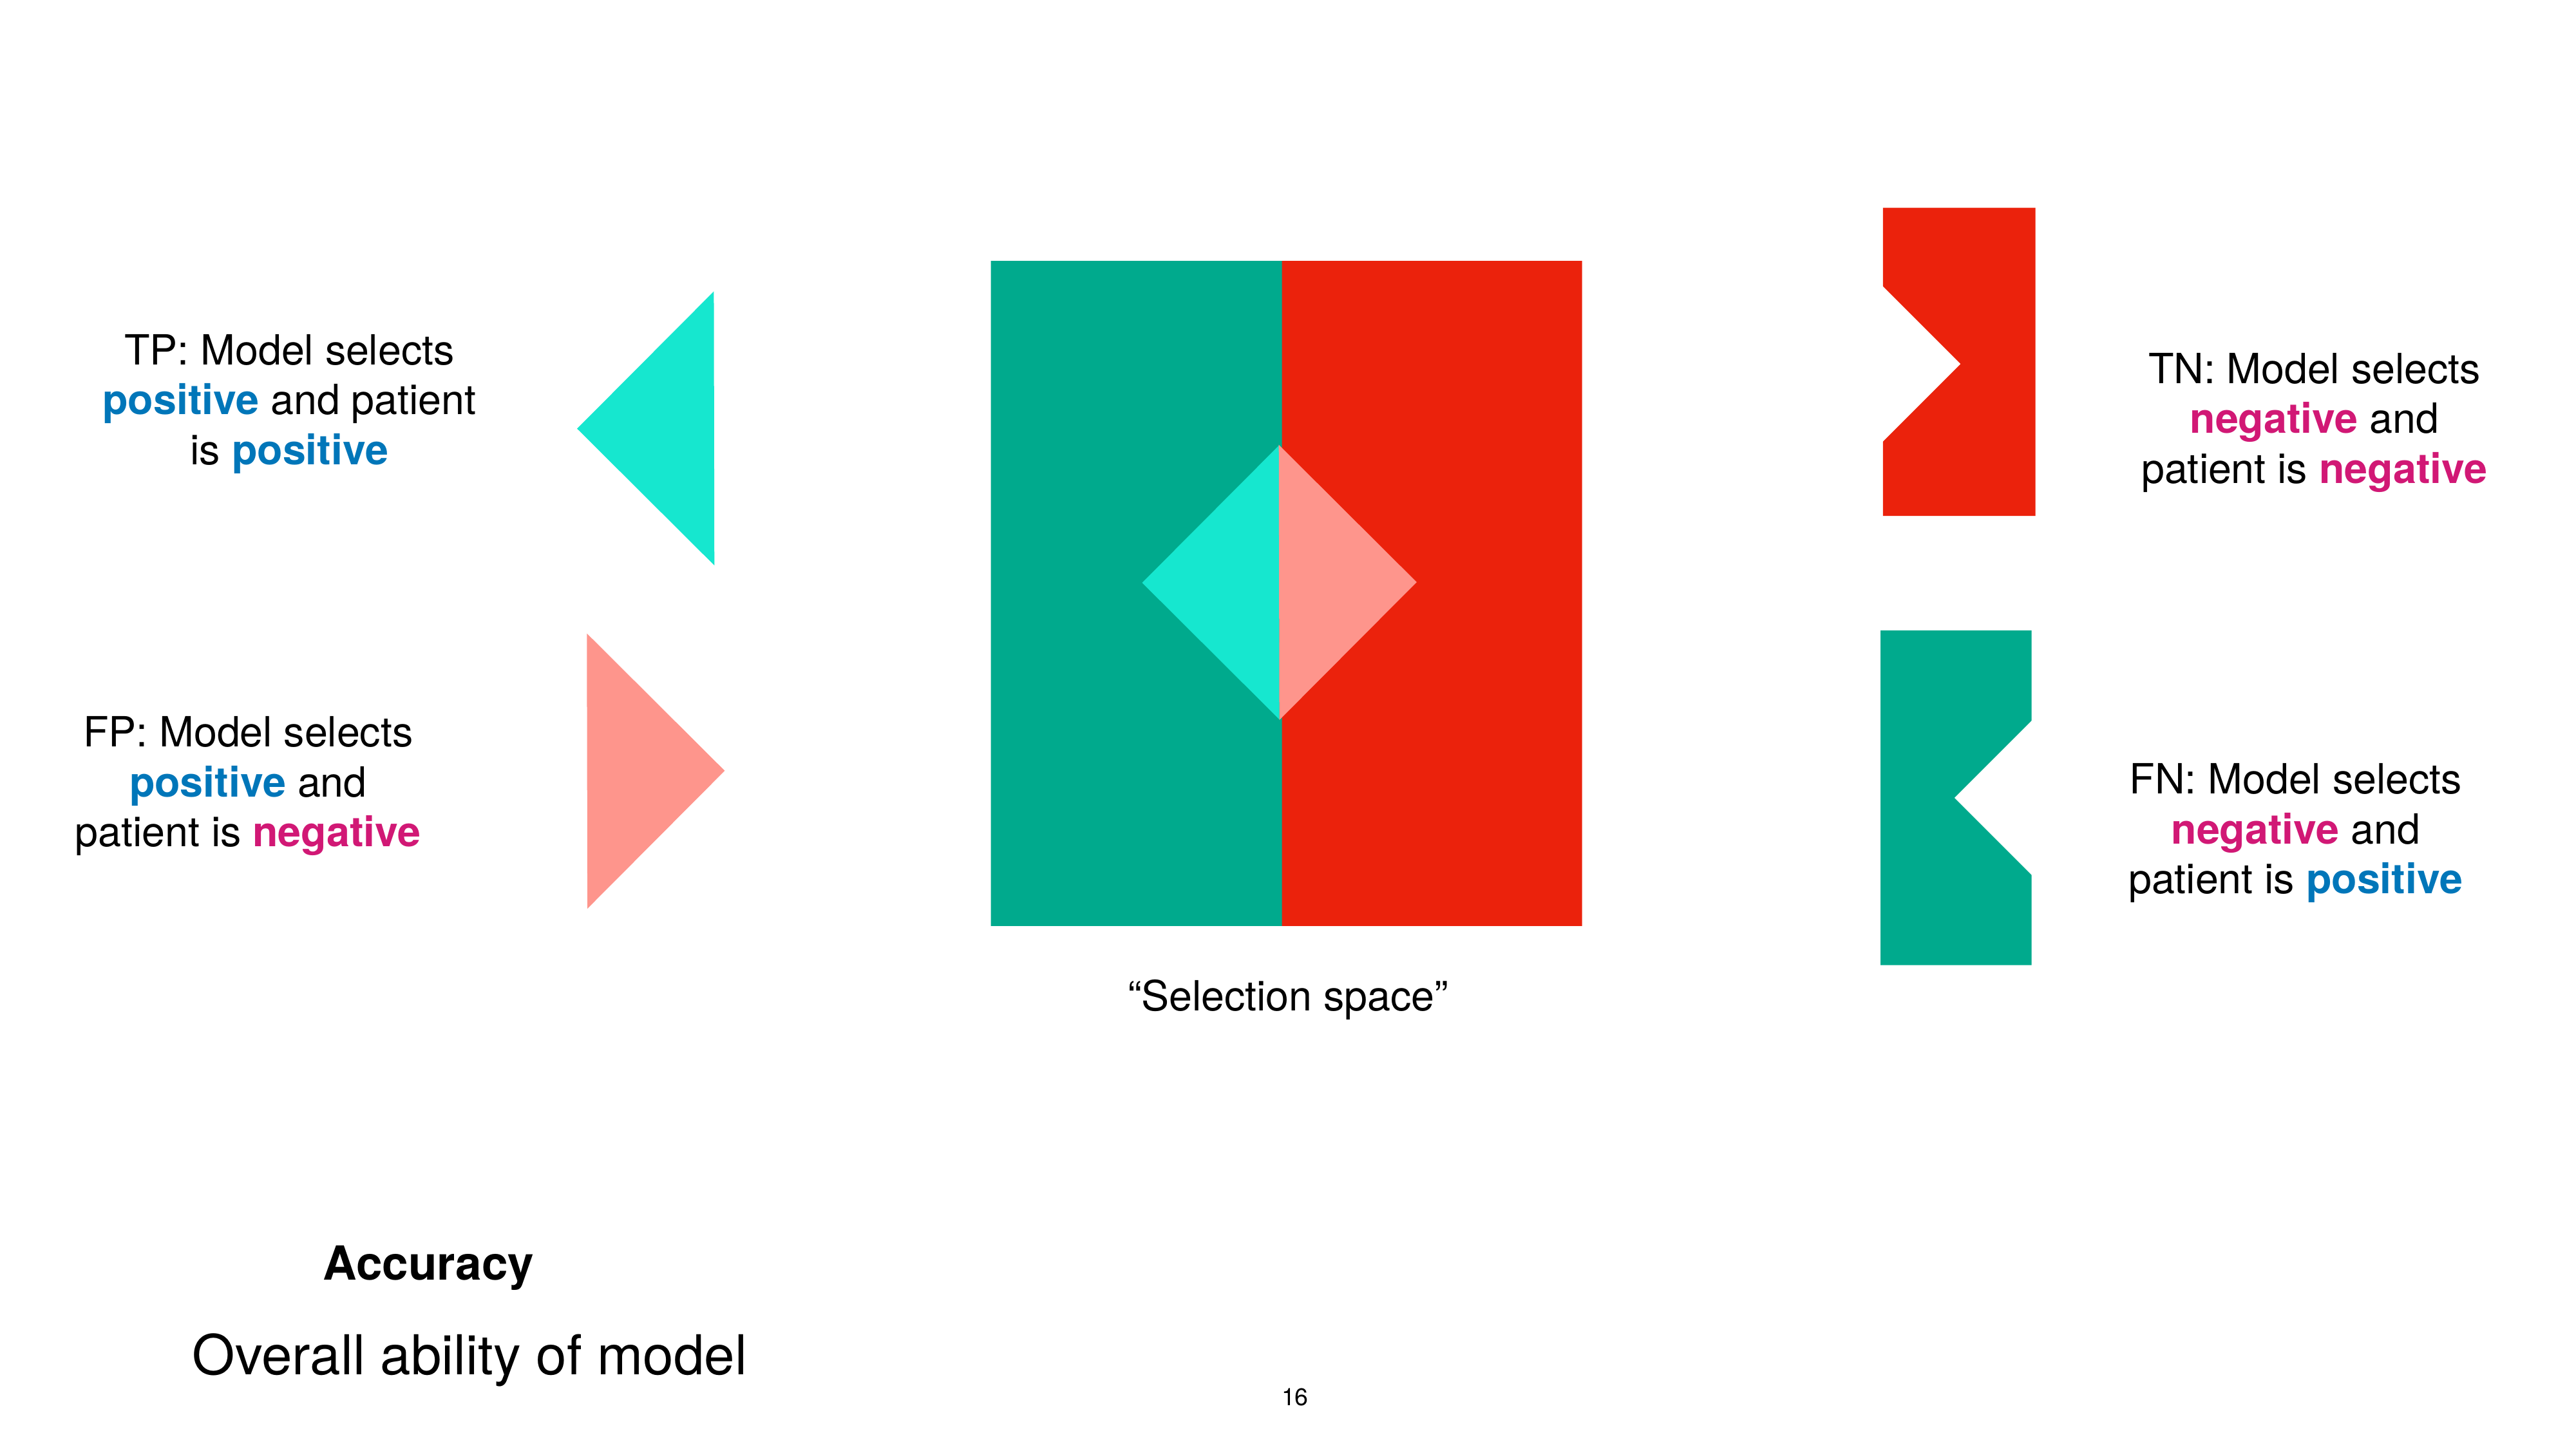

TP: Model selects positive and patient is positive

TN: Model selects negative and patient is negative

FP: Model selects positive and patient is negative

FN: Model selects negative and patient is positive
“Selection space”
Accuracy
Overall ability of model
16